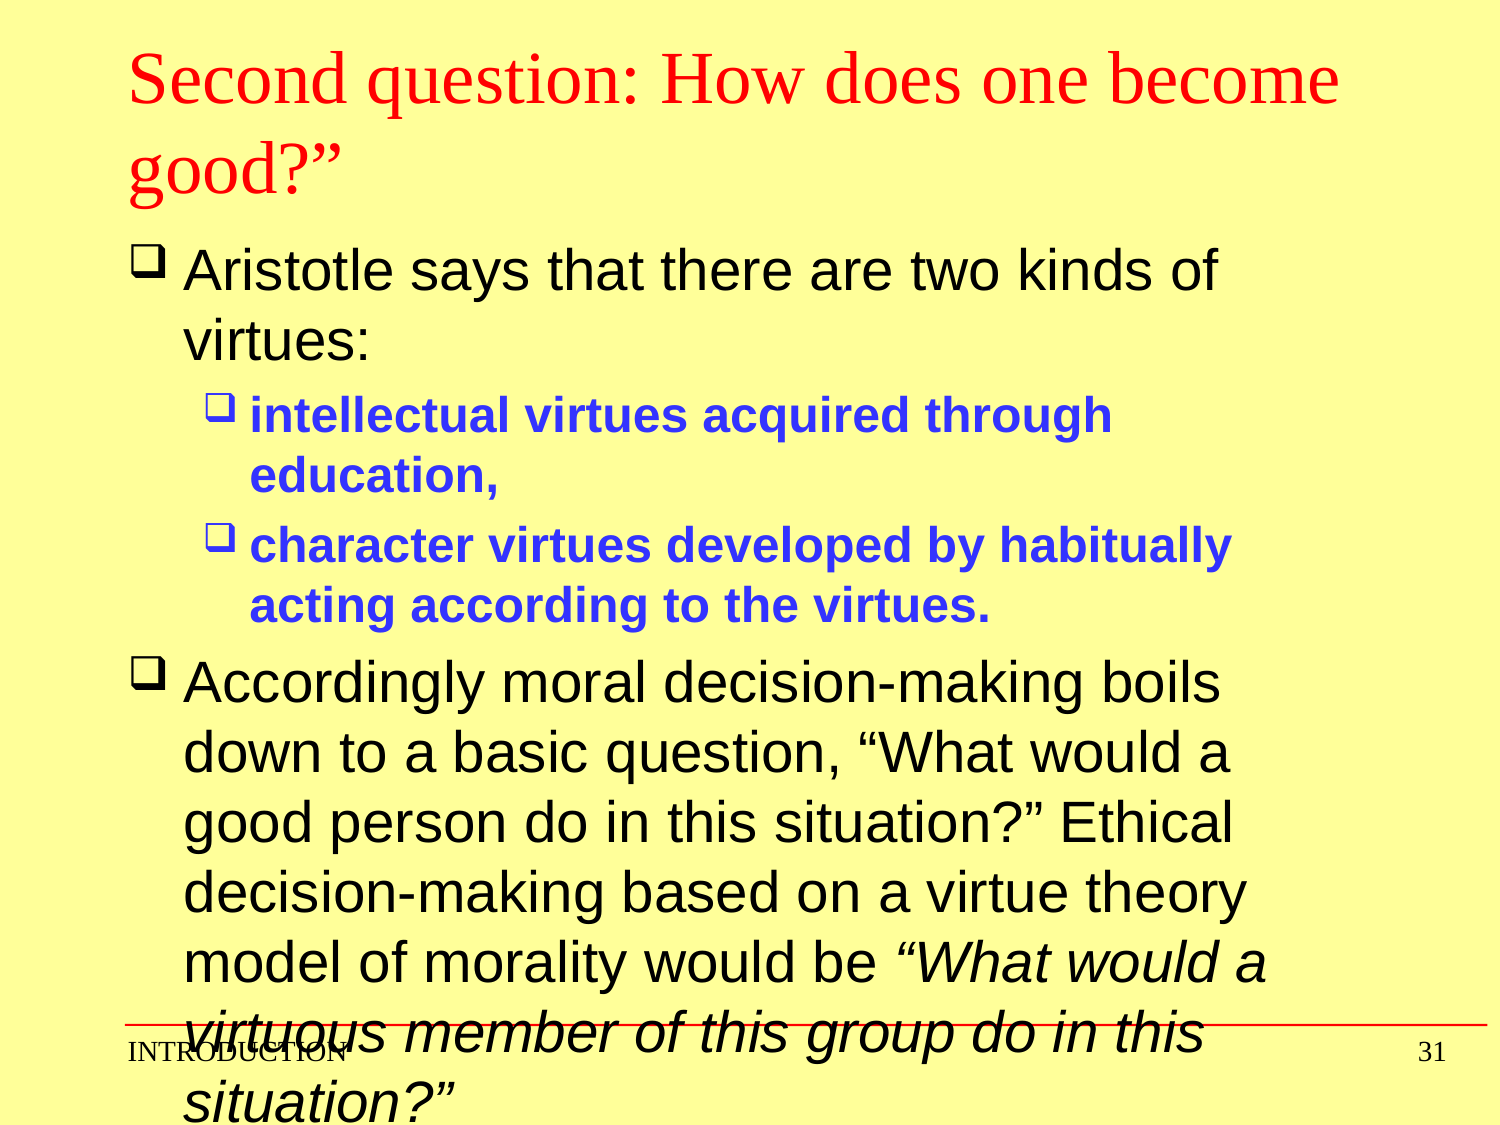

# Second question: How does one become good?”
Aristotle says that there are two kinds of virtues:
intellectual virtues acquired through education,
character virtues developed by habitually acting according to the virtues.
Accordingly moral decision-making boils down to a basic question, “What would a good person do in this situation?” Ethical decision-making based on a virtue theory model of morality would be “What would a virtuous member of this group do in this situation?”
INTRODUCTION
31